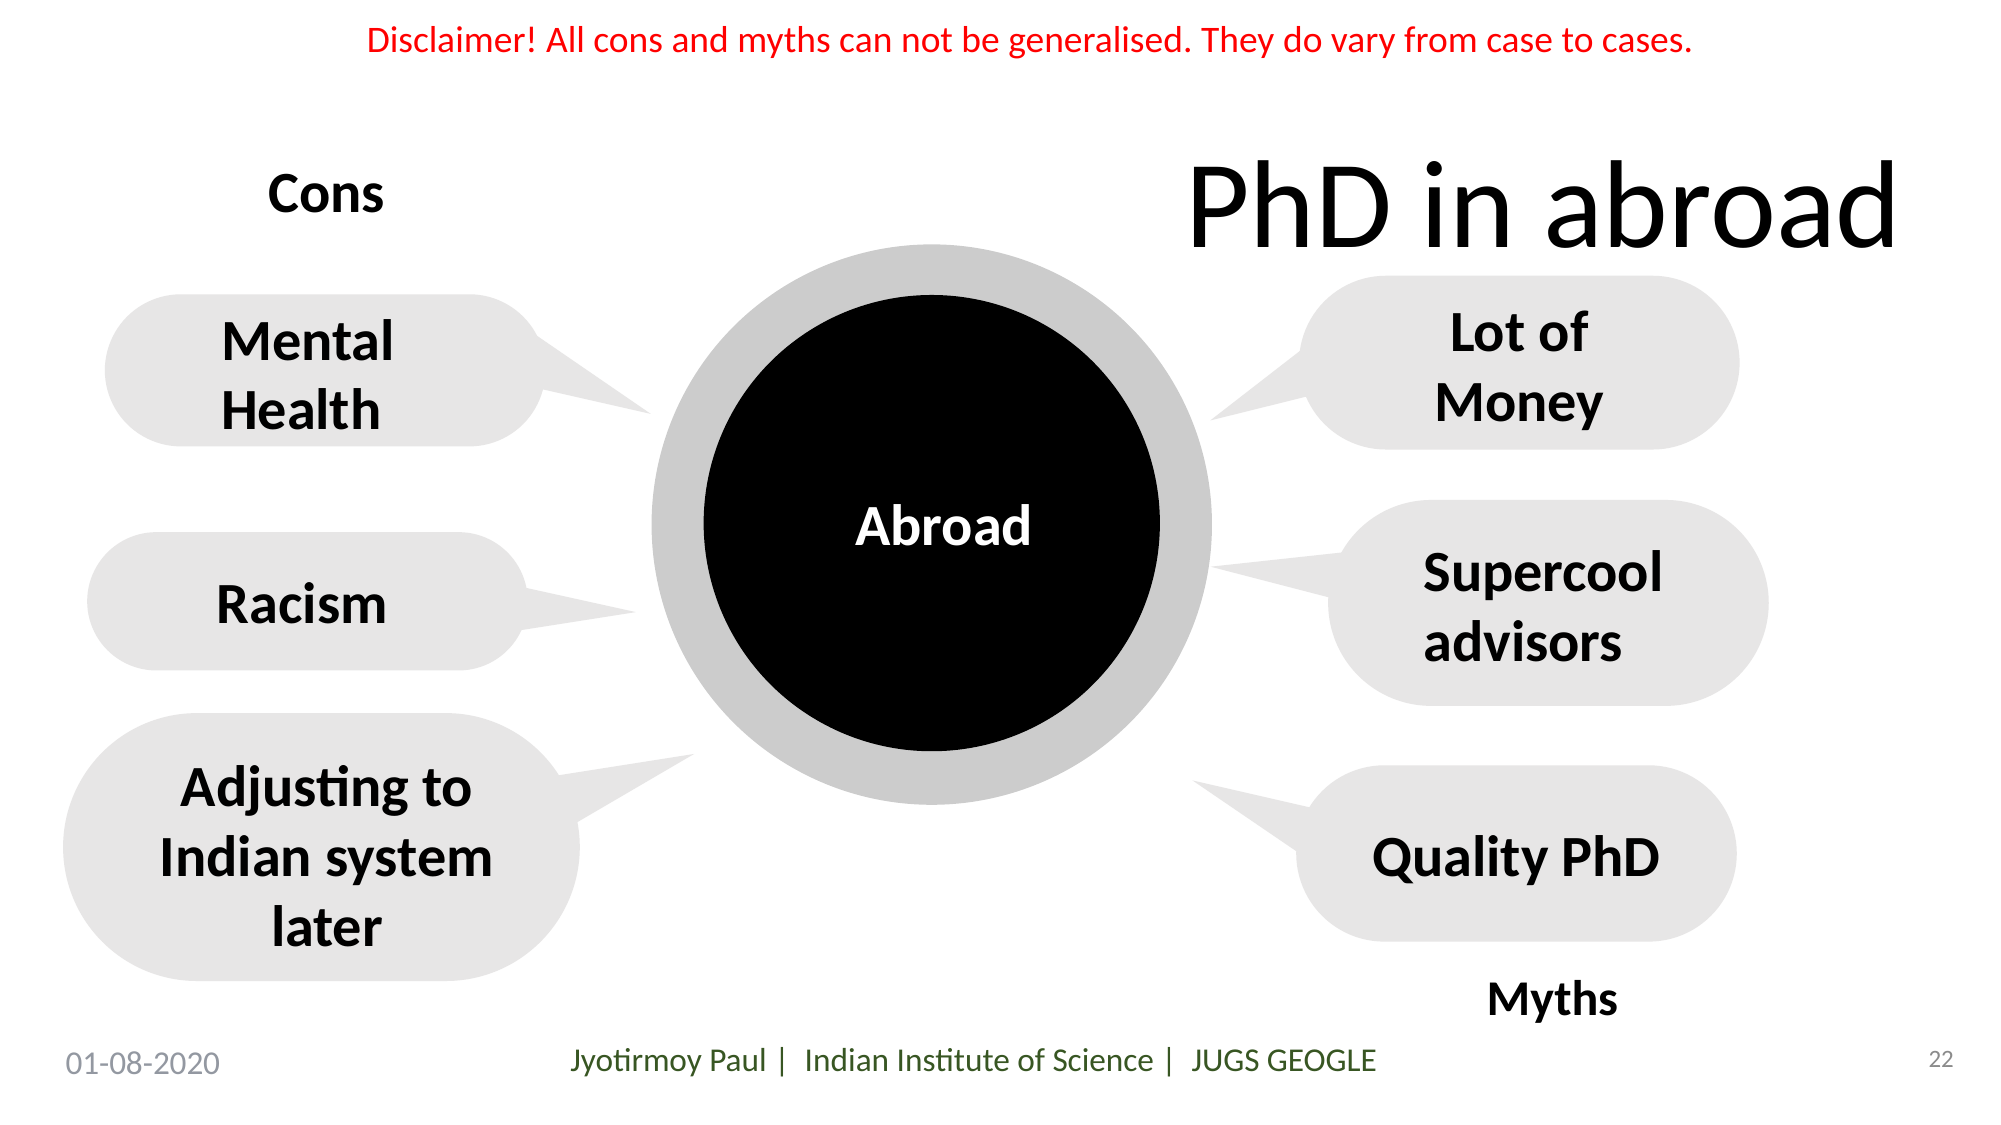

Disclaimer! All cons and myths can not be generalised. They do vary from case to cases.
PhD in abroad
Cons

Lot of Money

Mental Health

Abroad

Supercool advisors

Racism

Adjusting to Indian system later

Quality PhD
Myths
22
01-08-2020
Jyotirmoy Paul |  Indian Institute of Science |  JUGS GEOGLE